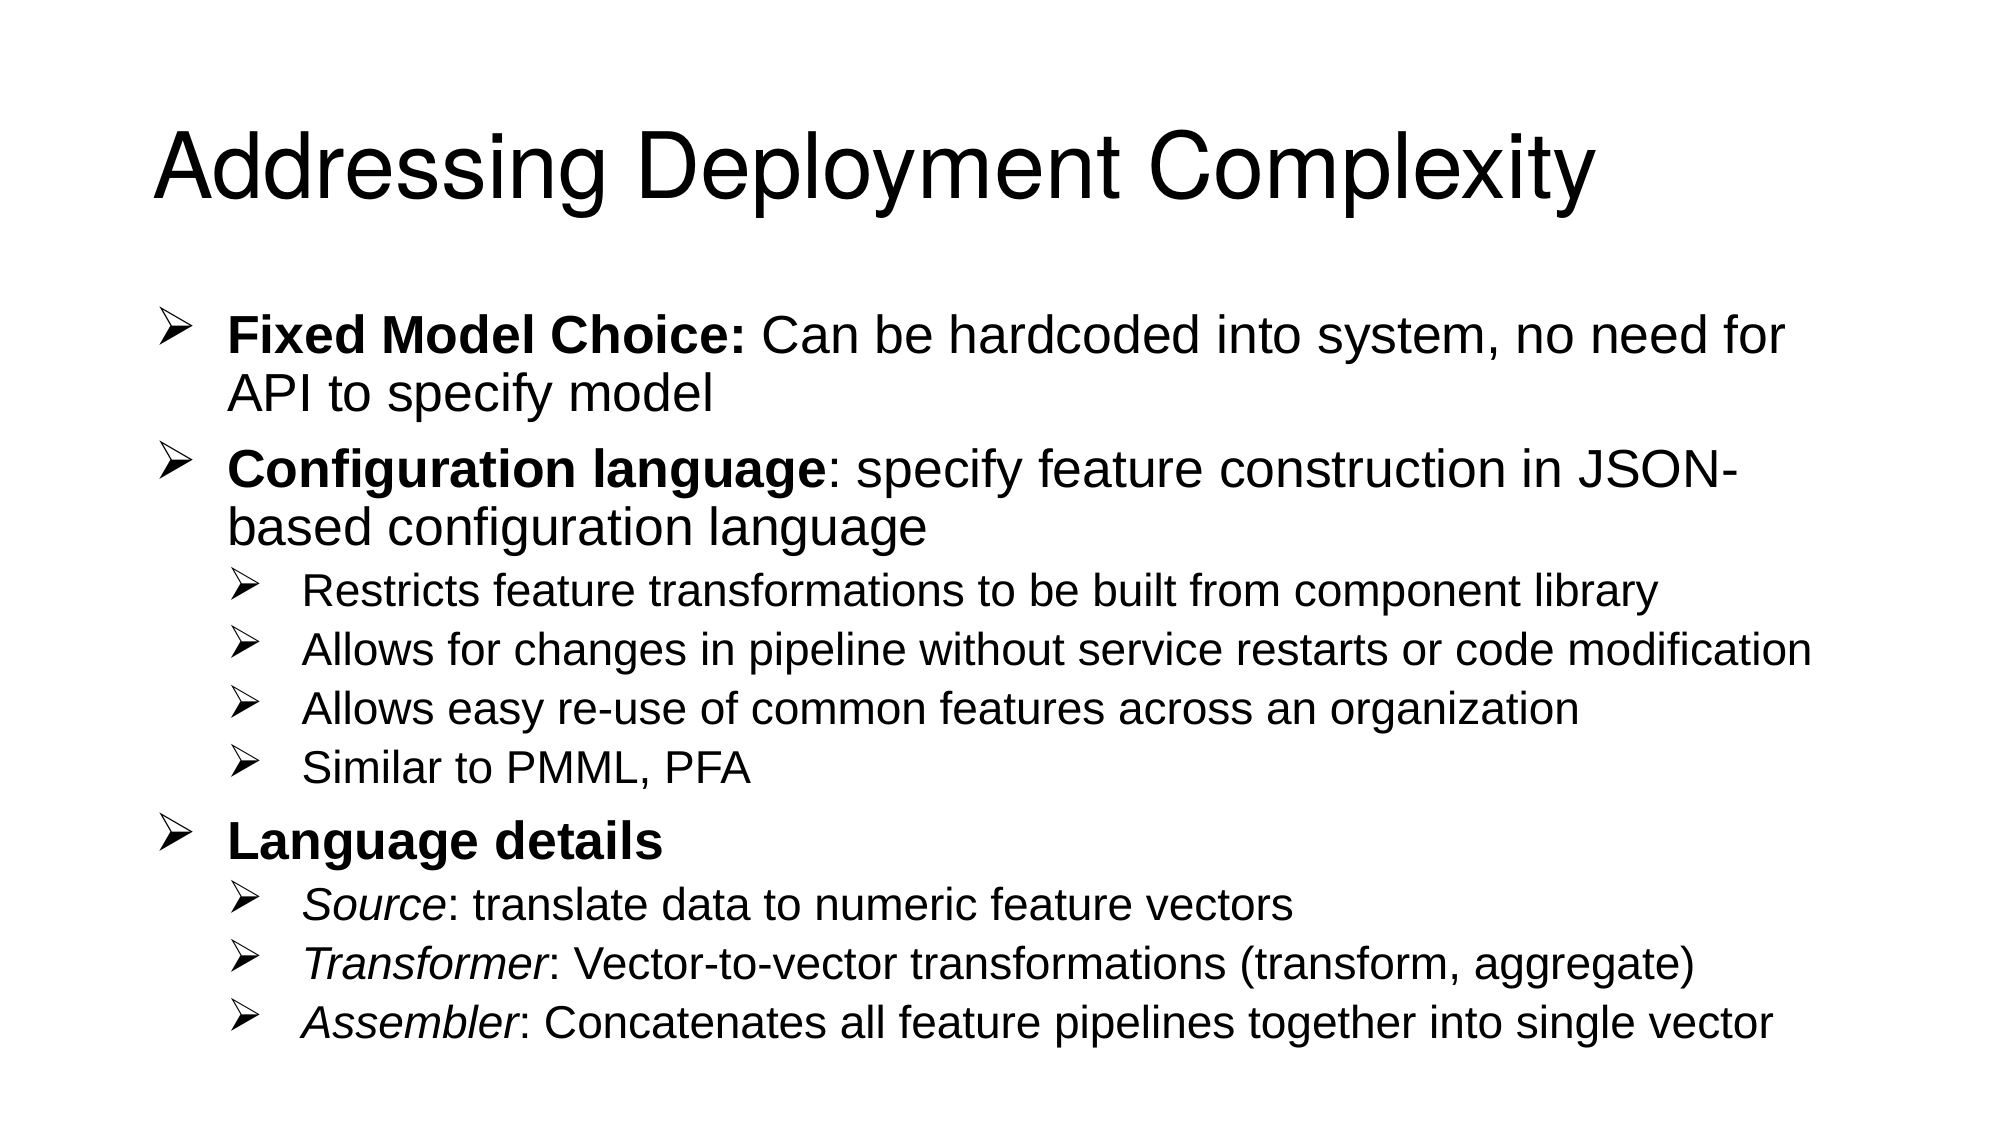

# Addressing Deployment Complexity
Fixed Model Choice: Can be hardcoded into system, no need for API to specify model
Configuration language: specify feature construction in JSON-based configuration language
Restricts feature transformations to be built from component library
Allows for changes in pipeline without service restarts or code modification
Allows easy re-use of common features across an organization
Similar to PMML, PFA
Language details
Source: translate data to numeric feature vectors
Transformer: Vector-to-vector transformations (transform, aggregate)
Assembler: Concatenates all feature pipelines together into single vector